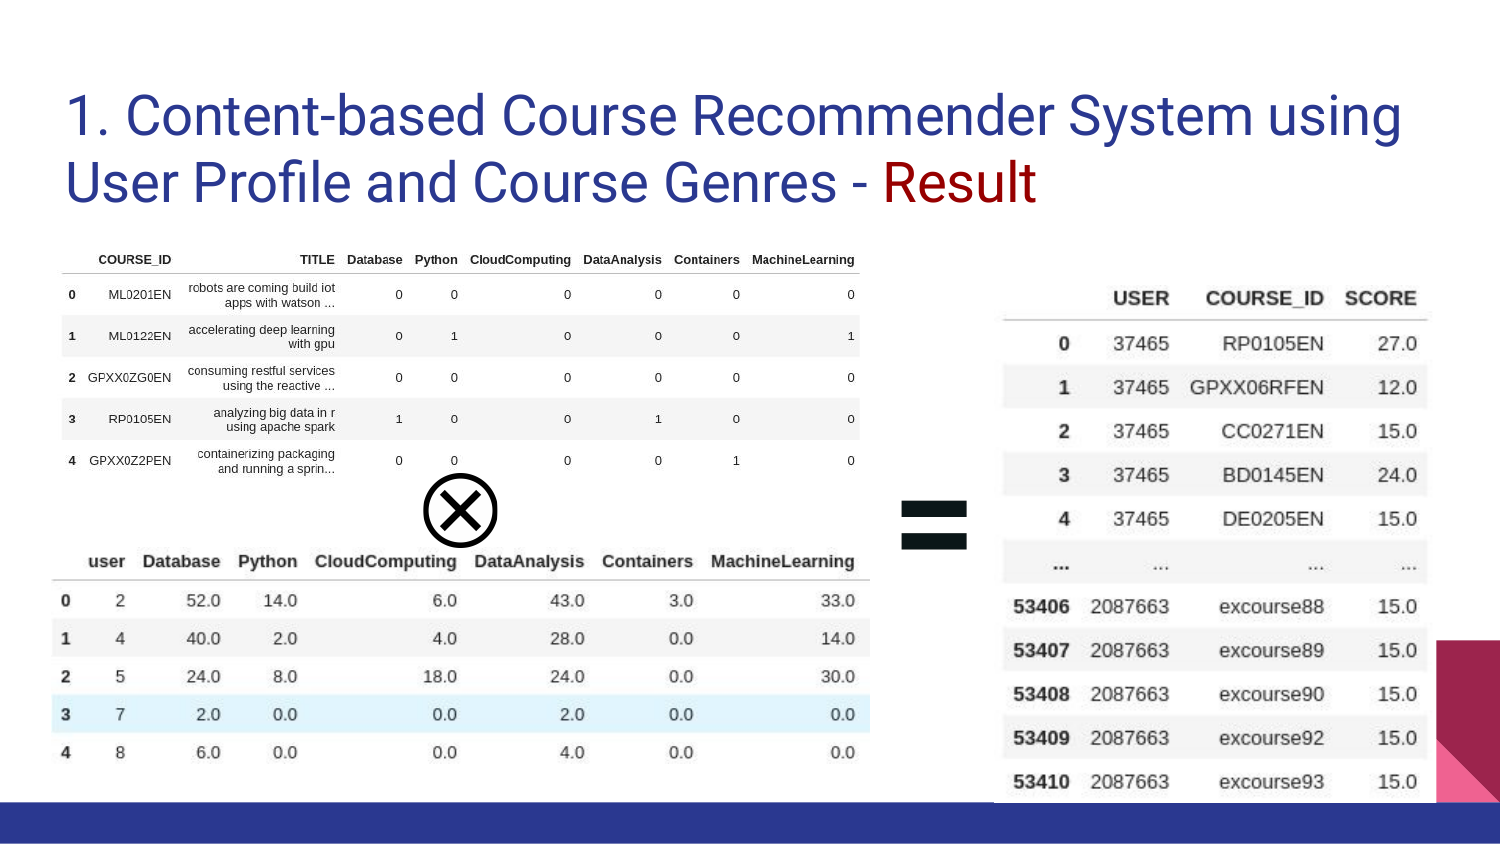

# 1. Content-based Course Recommender System using  User Proﬁle and Course Genres - Result